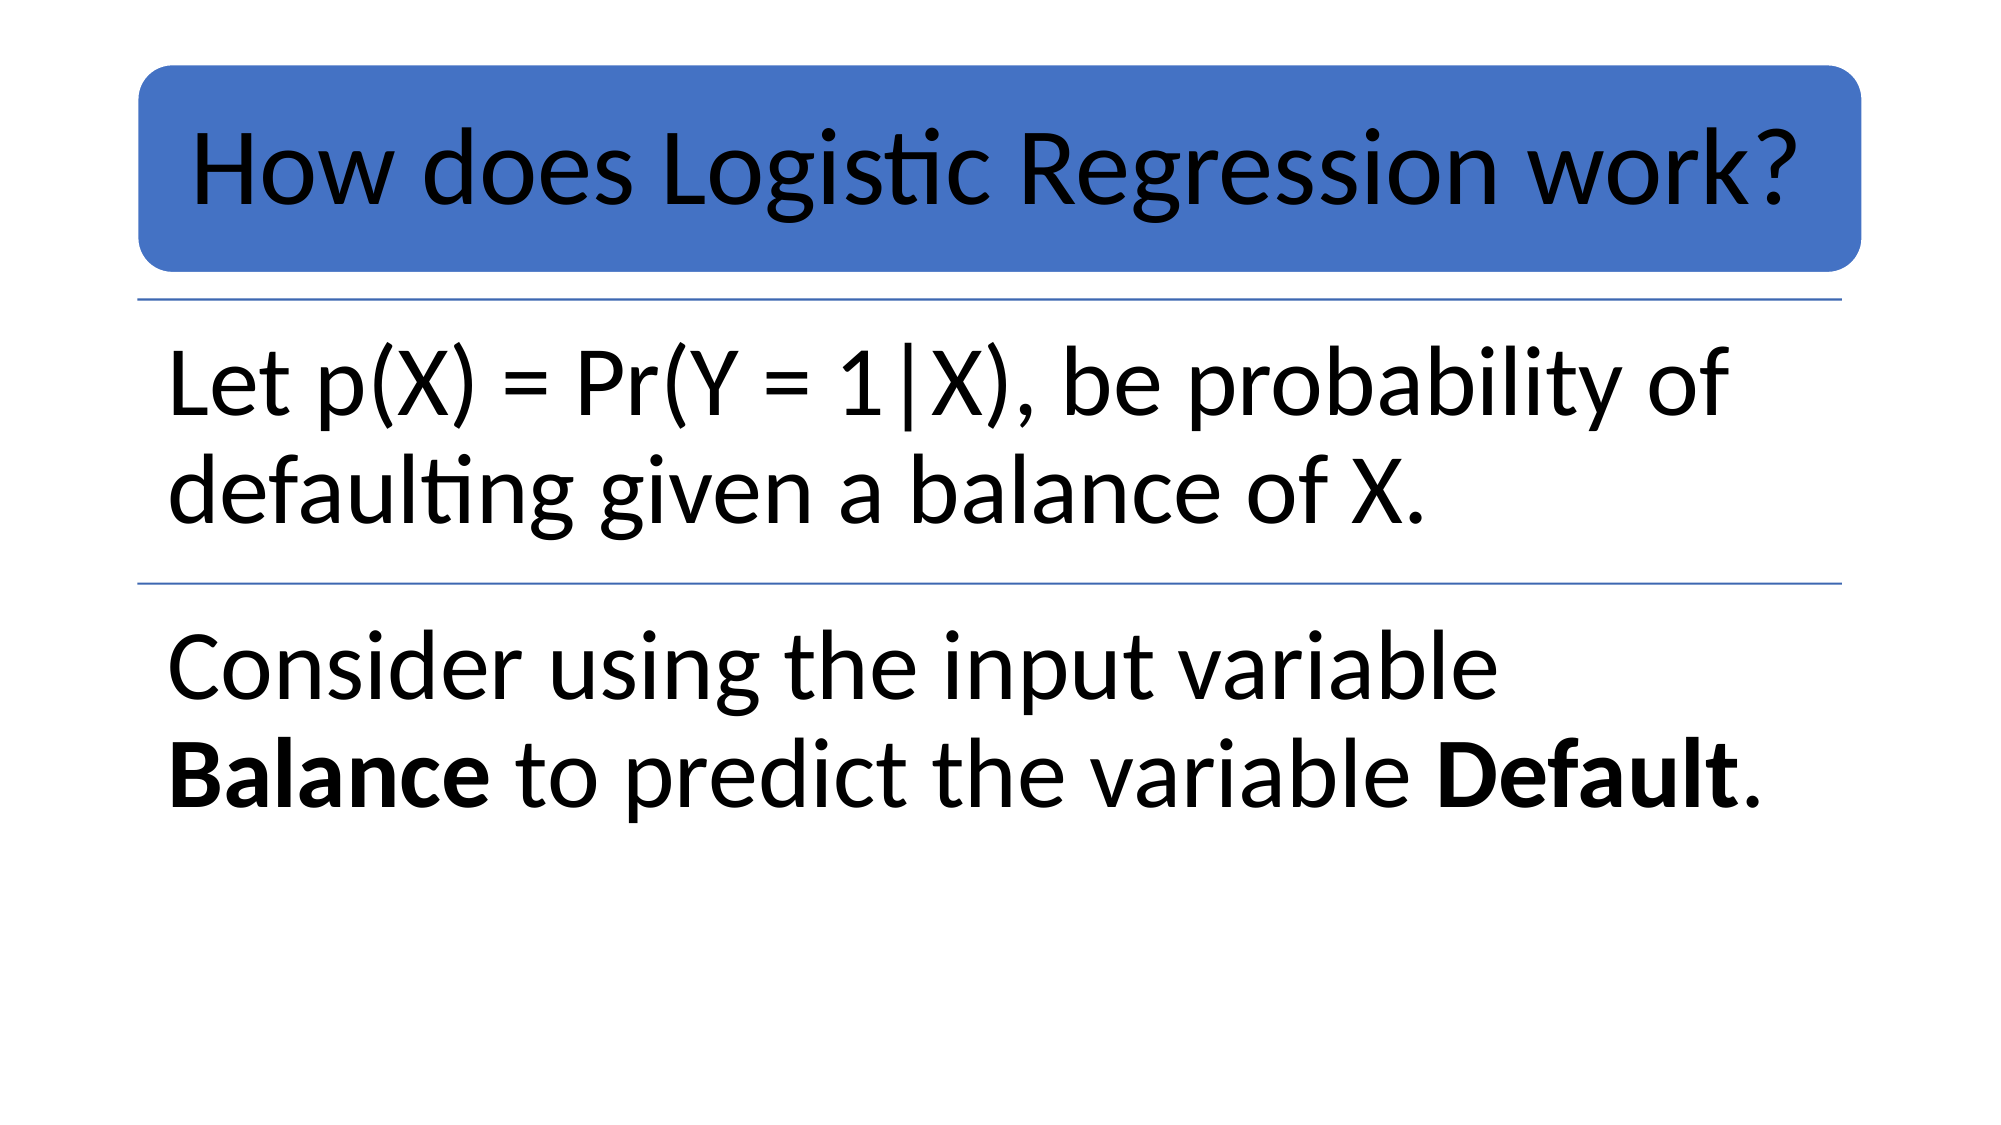

How does Logistic Regression work?
Let p(X) = Pr(Y = 1|X), be probability of defaulting given a balance of X.
Consider using the input variable Balance to predict the variable Default.